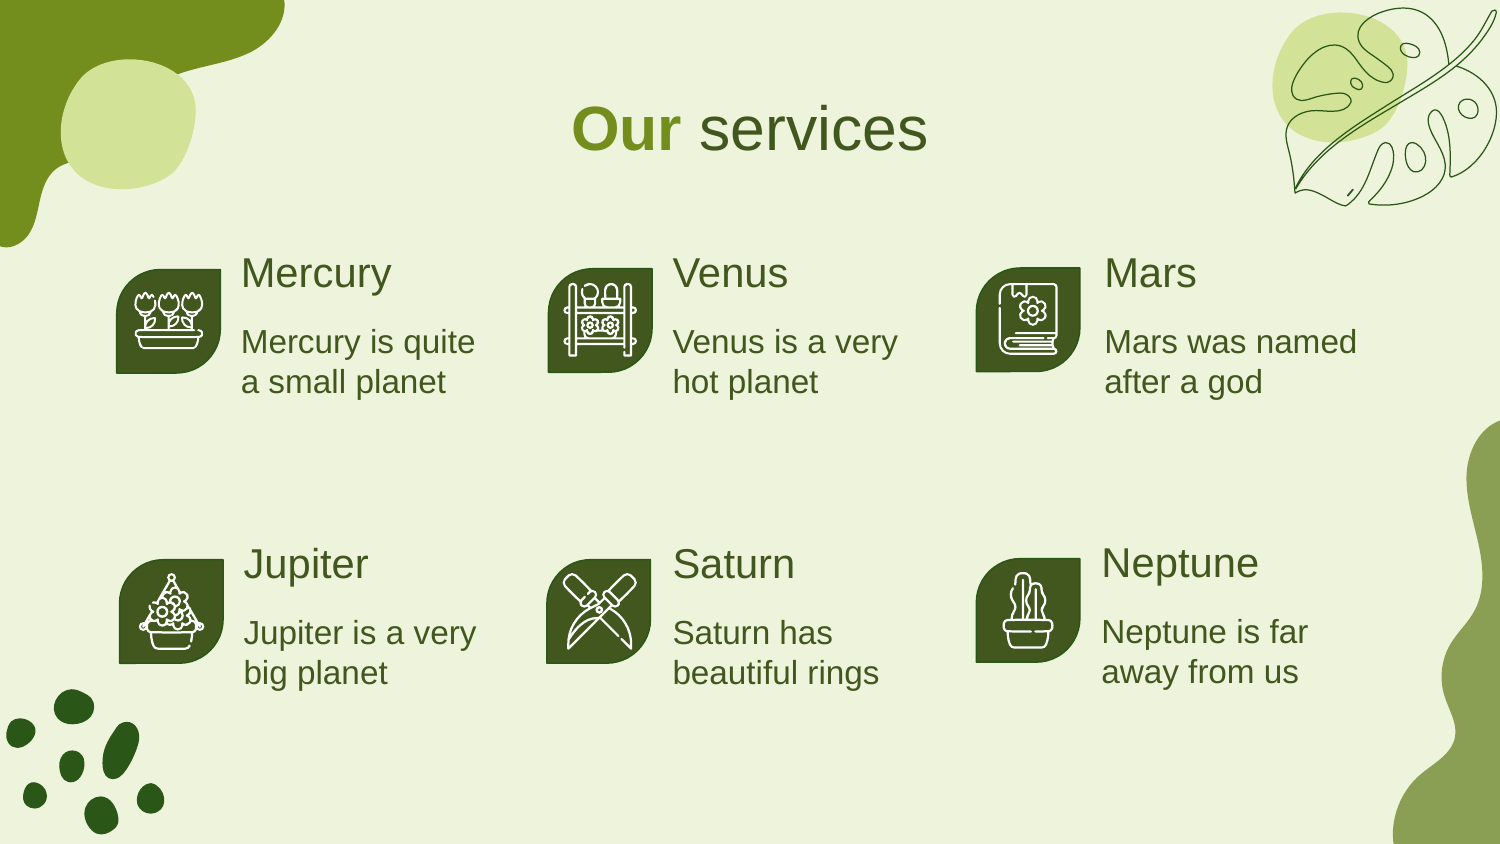

Our services
Venus
# Mercury
Mars

Mars was named after a god
Venus is a very hot planet
Mercury is quite a small planet
Neptune
Jupiter
Saturn

Neptune is far away from us
Jupiter is a very big planet
Saturn has beautiful rings